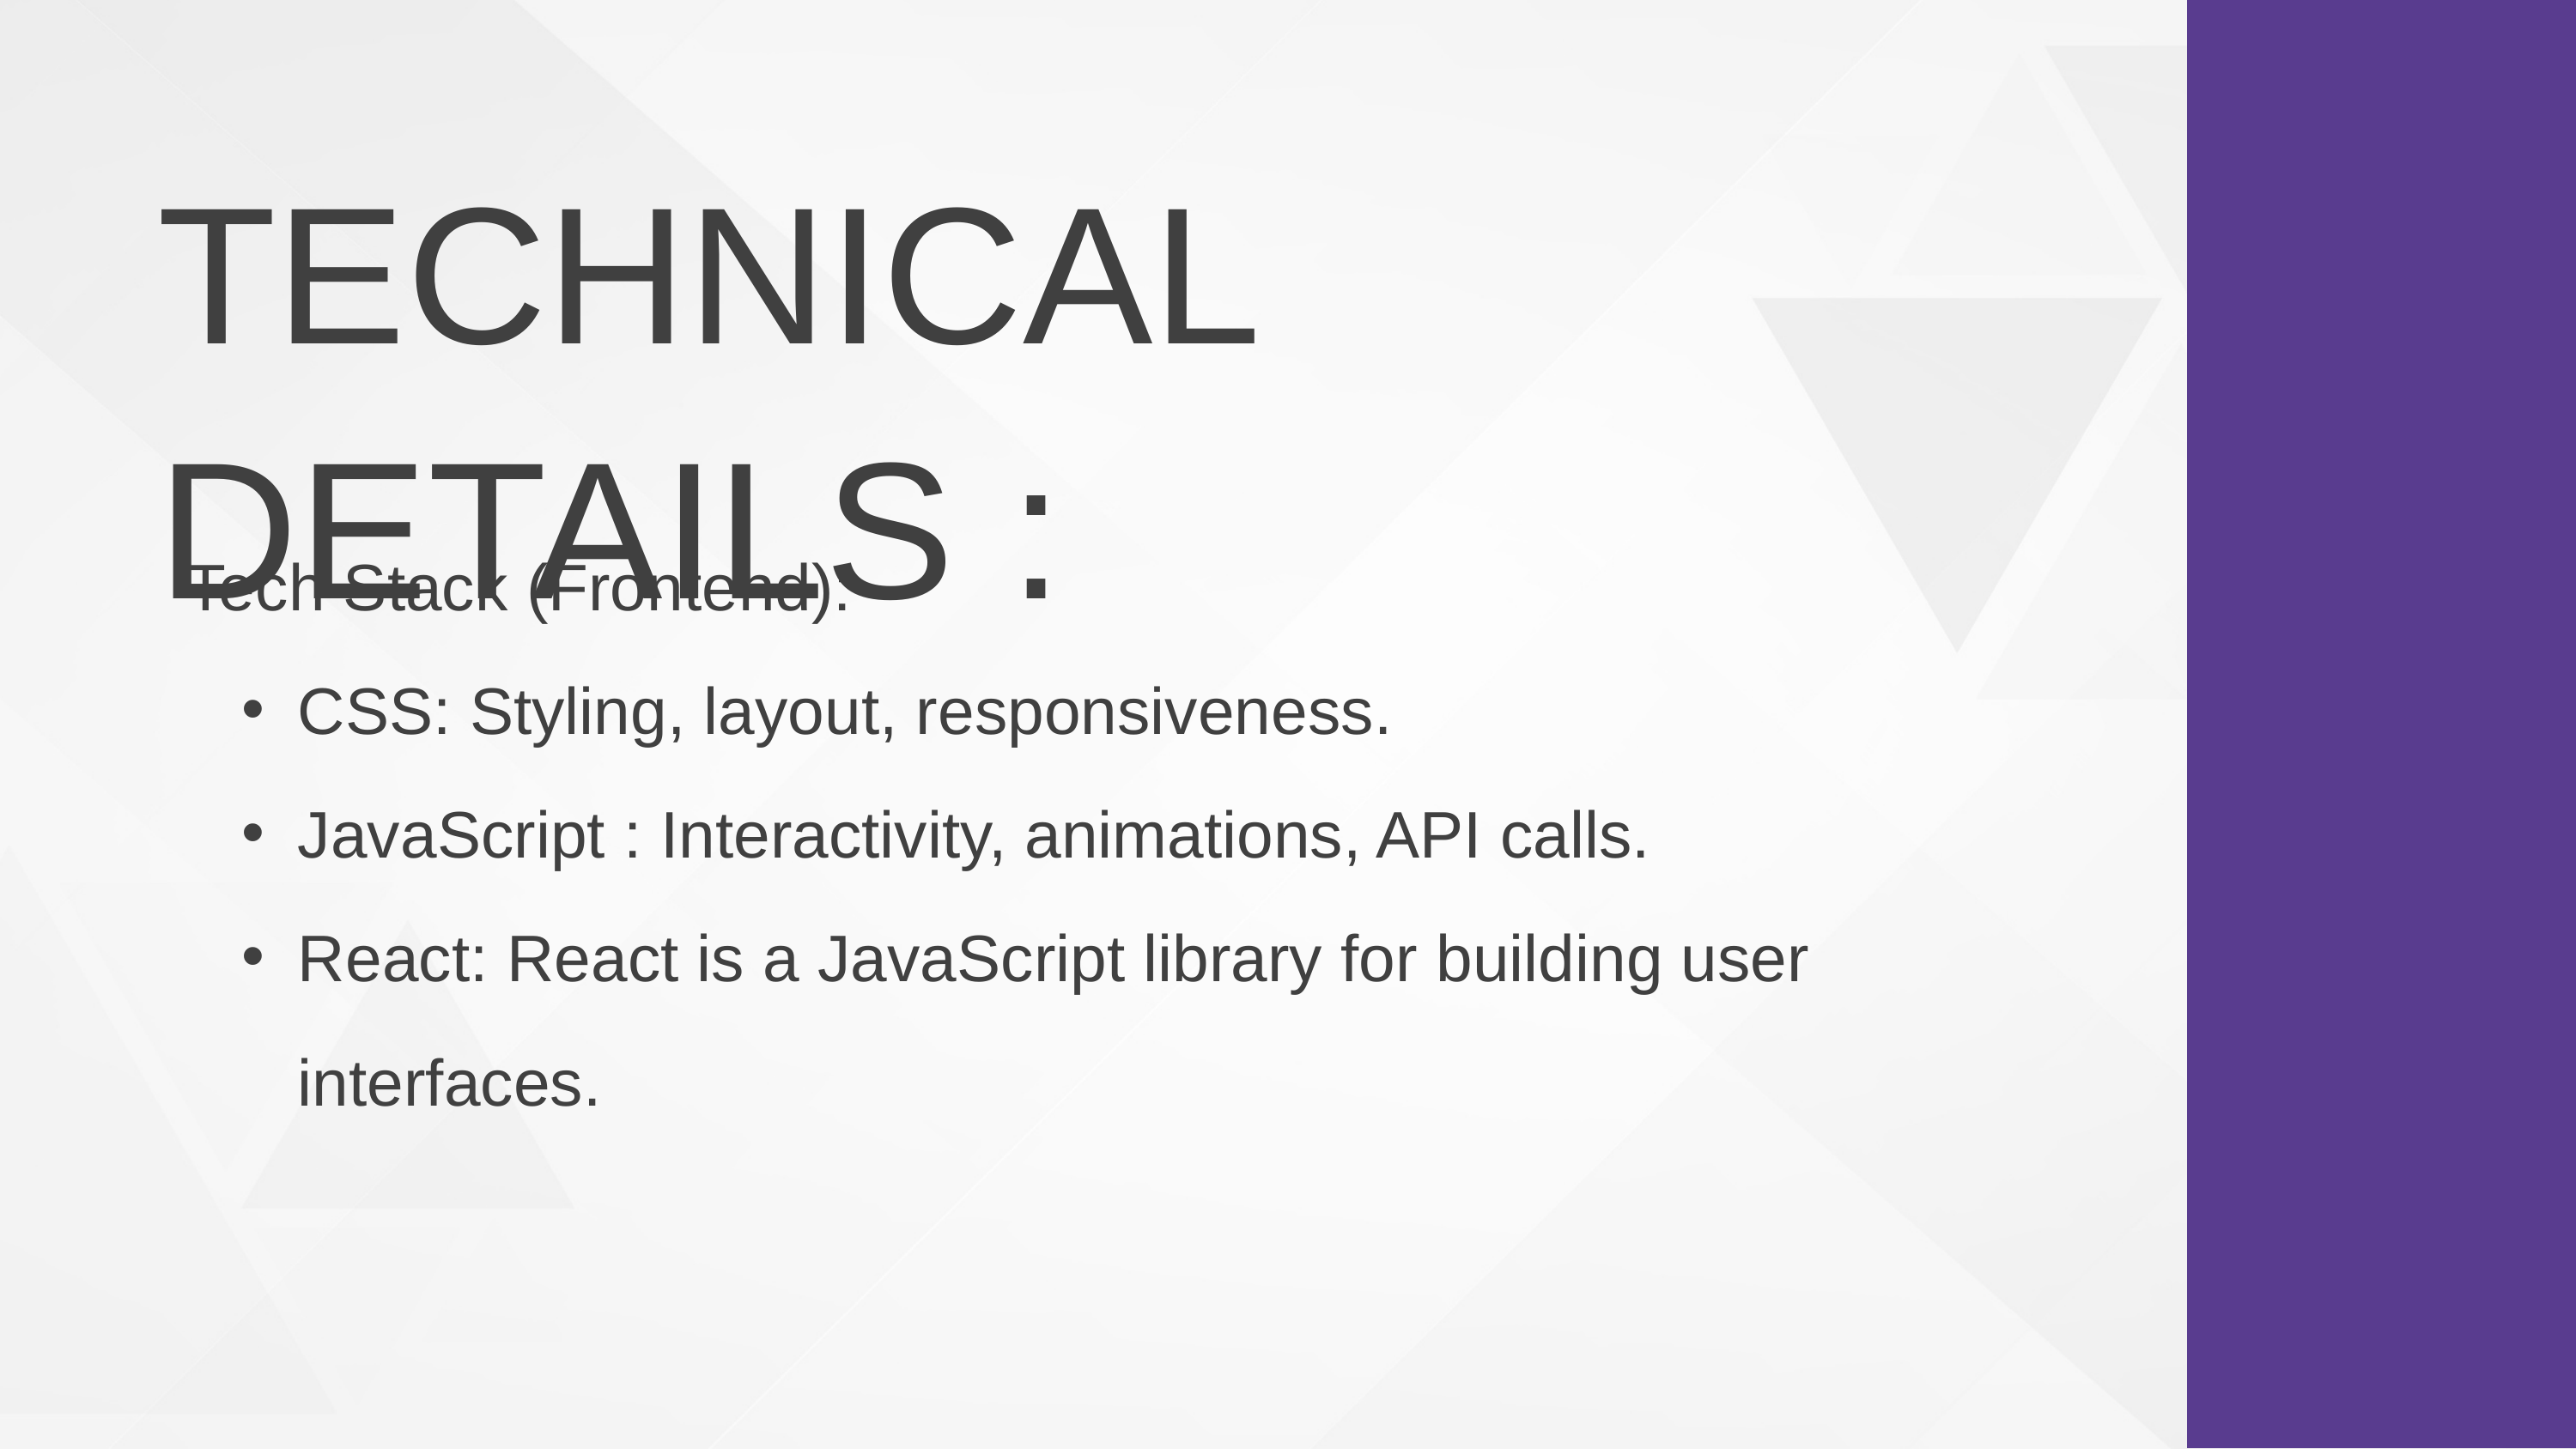

TECHNICAL DETAILS :
Tech Stack (Frontend):
CSS: Styling, layout, responsiveness.
JavaScript : Interactivity, animations, API calls.
React: React is a JavaScript library for building user interfaces.